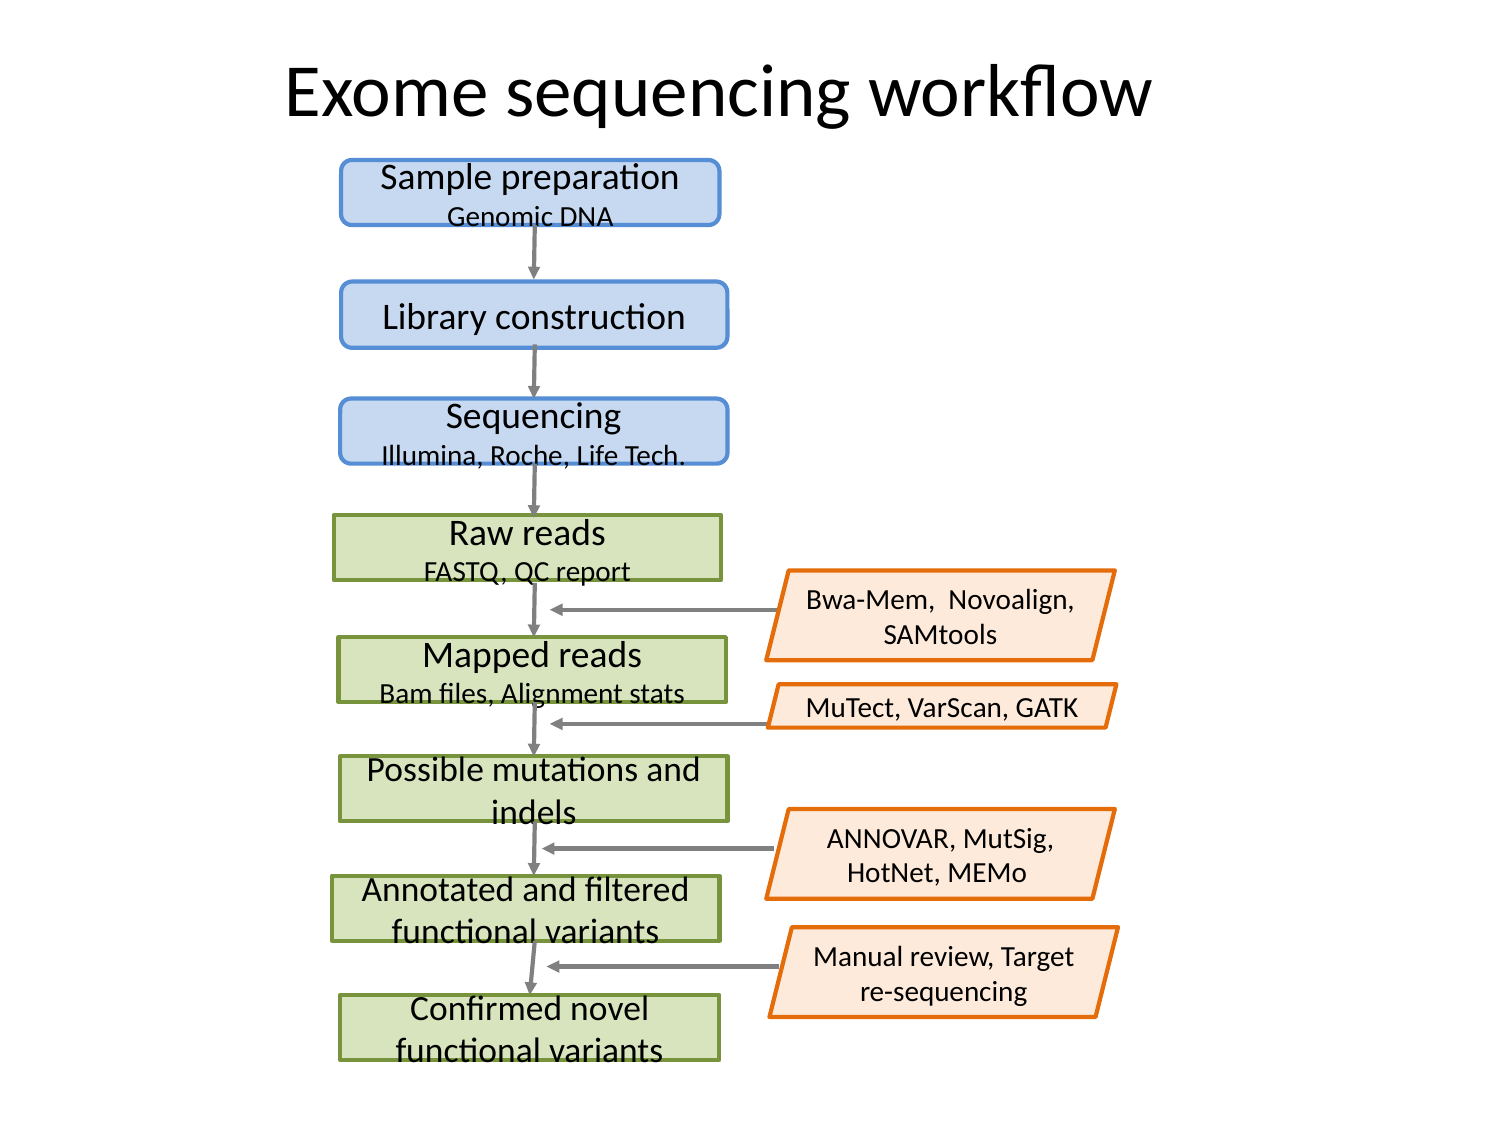

Exome sequencing workflow
Sample preparation
Genomic DNA
Library construction
Sequencing
Illumina, Roche, Life Tech.
Raw reads
FASTQ, QC report
Bwa-Mem,  Novoalign, SAMtools
Mapped reads
Bam files, Alignment stats
MuTect, VarScan, GATK
Possible mutations and indels
ANNOVAR, MutSig, HotNet, MEMo
Annotated and filtered functional variants
Manual review, Target re-sequencing
Confirmed novel functional variants